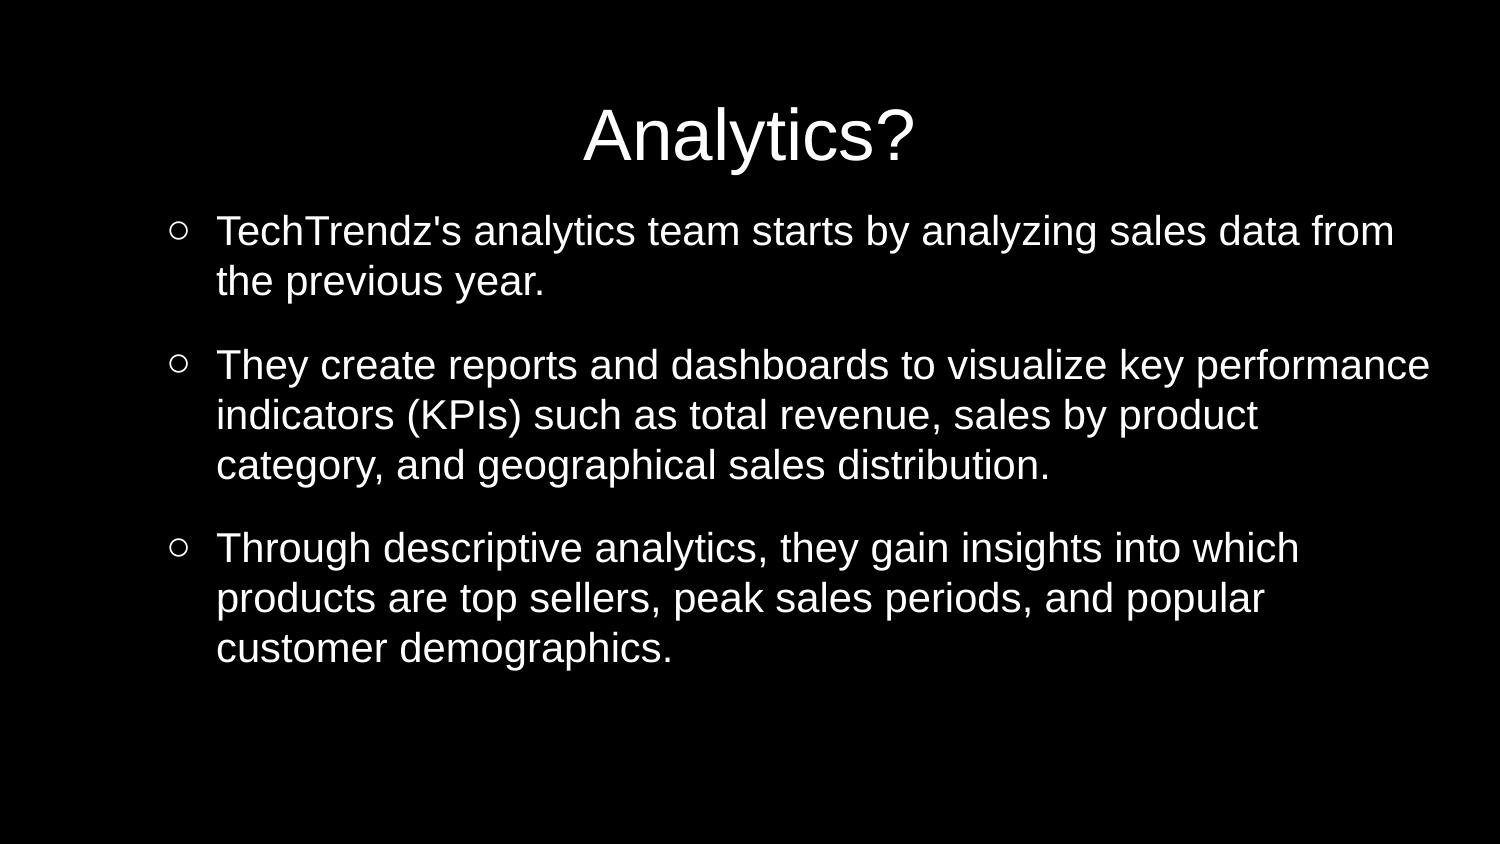

# Analytics?
TechTrendz's analytics team starts by analyzing sales data from the previous year.
They create reports and dashboards to visualize key performance indicators (KPIs) such as total revenue, sales by product category, and geographical sales distribution.
Through descriptive analytics, they gain insights into which products are top sellers, peak sales periods, and popular customer demographics.